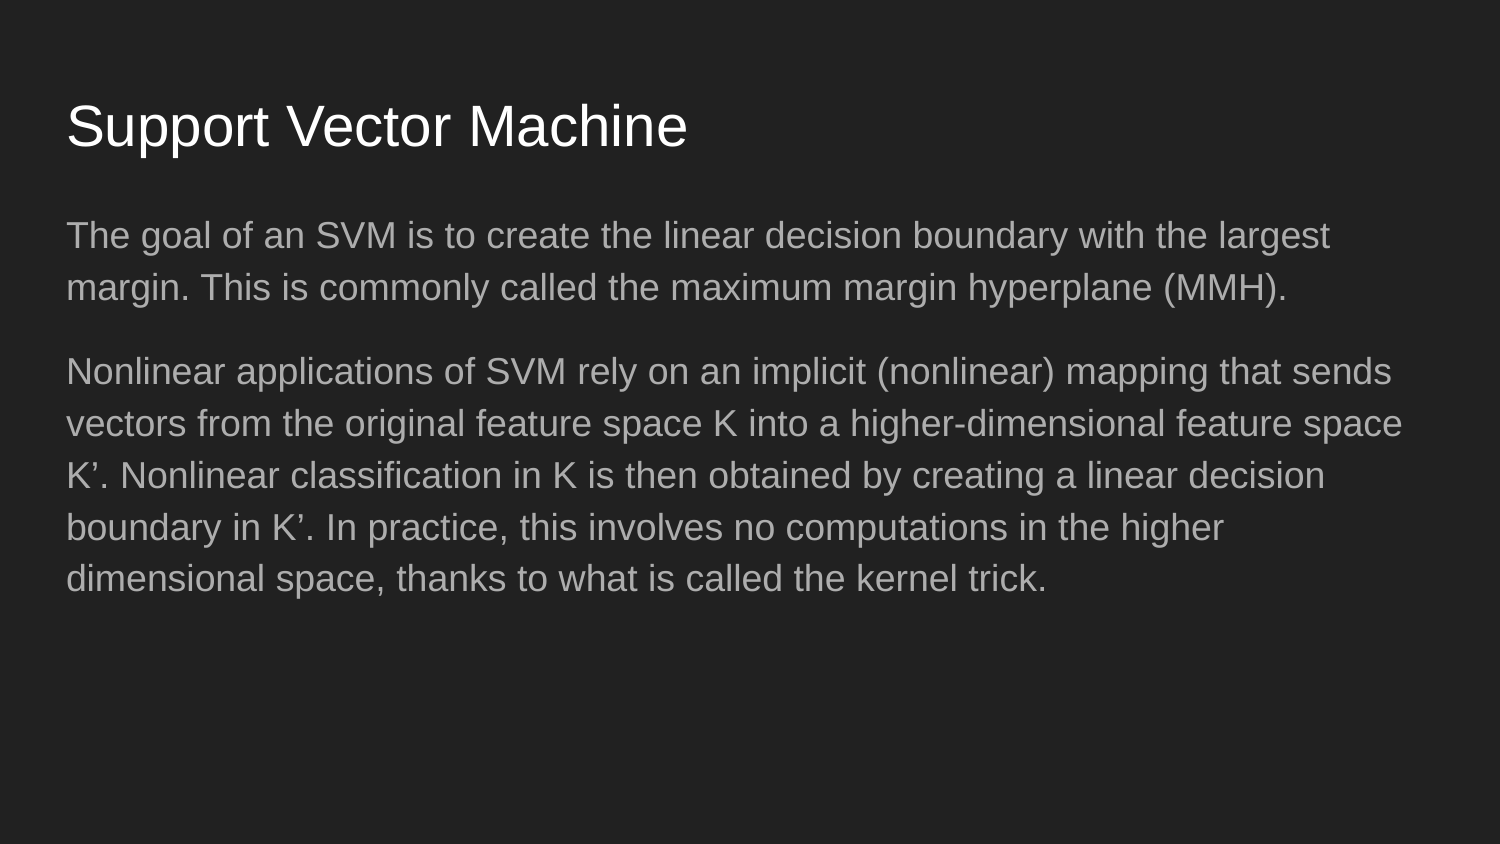

# Support Vector Machine

The goal of an SVM is to create the linear decision boundary with the largest margin. This is commonly called the maximum margin hyperplane (MMH).
Nonlinear applications of SVM rely on an implicit (nonlinear) mapping that sends vectors from the original feature space K into a higher-dimensional feature space K’. Nonlinear classification in K is then obtained by creating a linear decision boundary in K’. In practice, this involves no computations in the higher dimensional space, thanks to what is called the kernel trick.